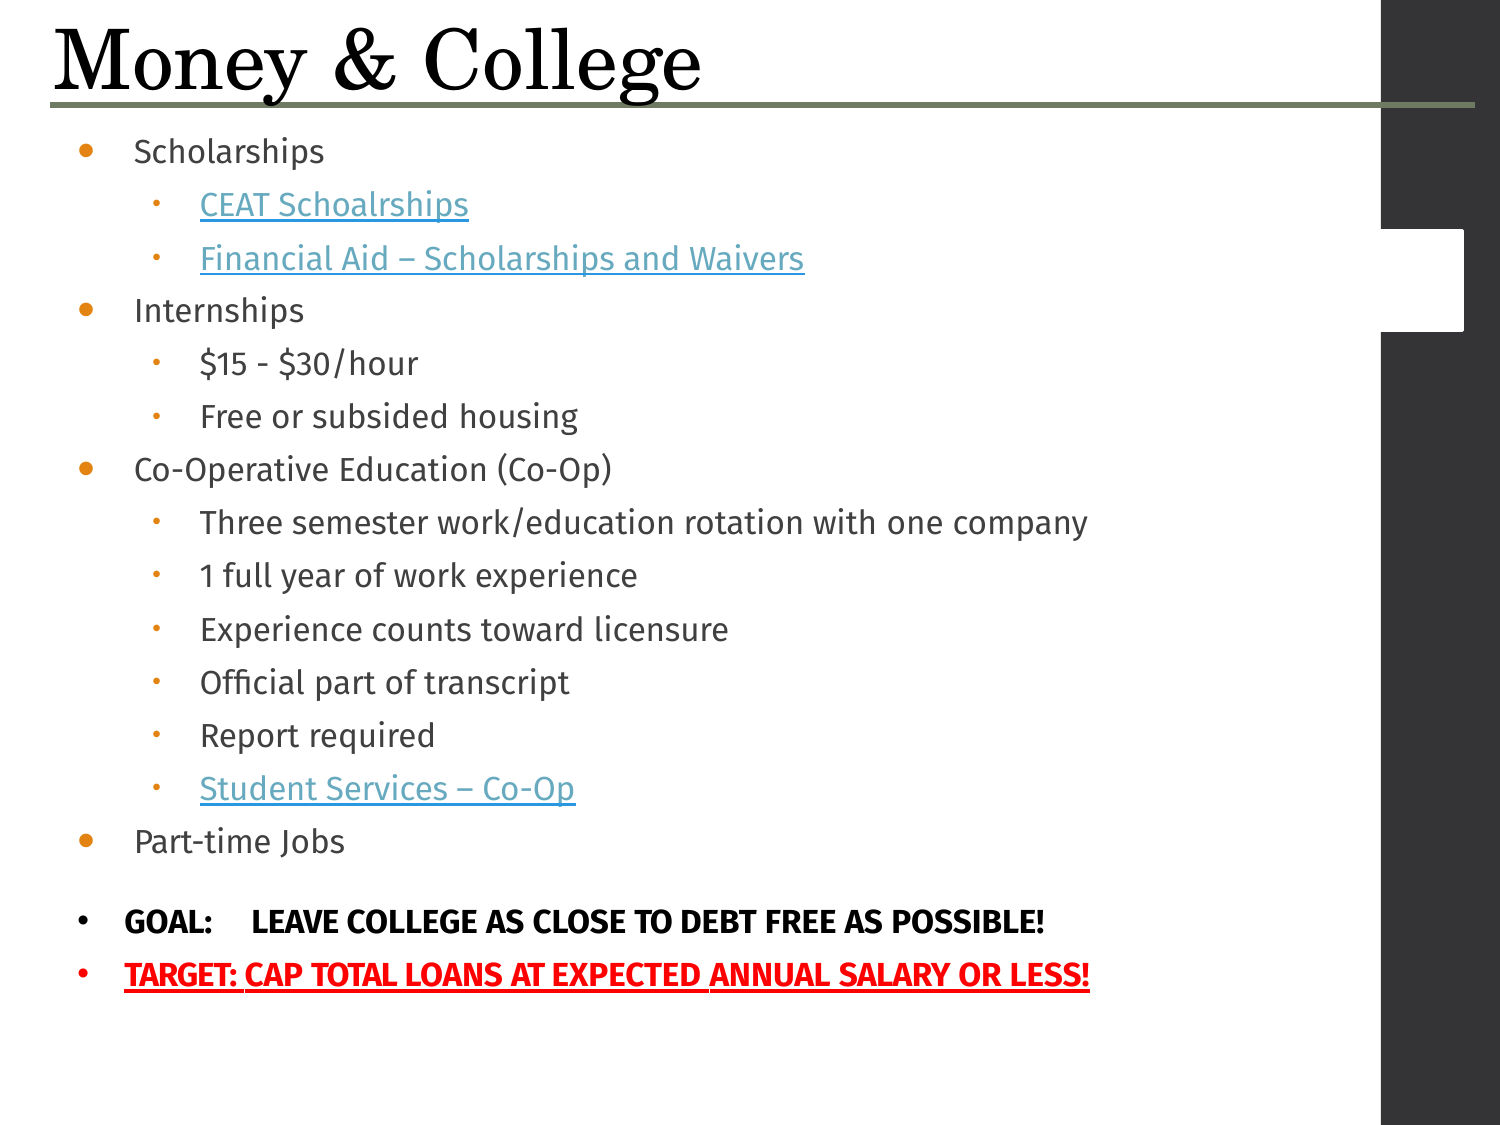

# Money & College

Scholarships
CEAT Schoalrships
Financial Aid – Scholarships and Waivers
Internships
$15 - $30/hour
Free or subsided housing
Co-Operative Education (Co-Op)
Three semester work/education rotation with one company
1 full year of work experience
Experience counts toward licensure
Official part of transcript
Report required
Student Services – Co-Op
Part-time Jobs

GOAL:	LEAVE COLLEGE AS CLOSE TO DEBT FREE AS POSSIBLE!
TARGET: CAP TOTAL LOANS AT EXPECTED ANNUAL SALARY OR LESS!